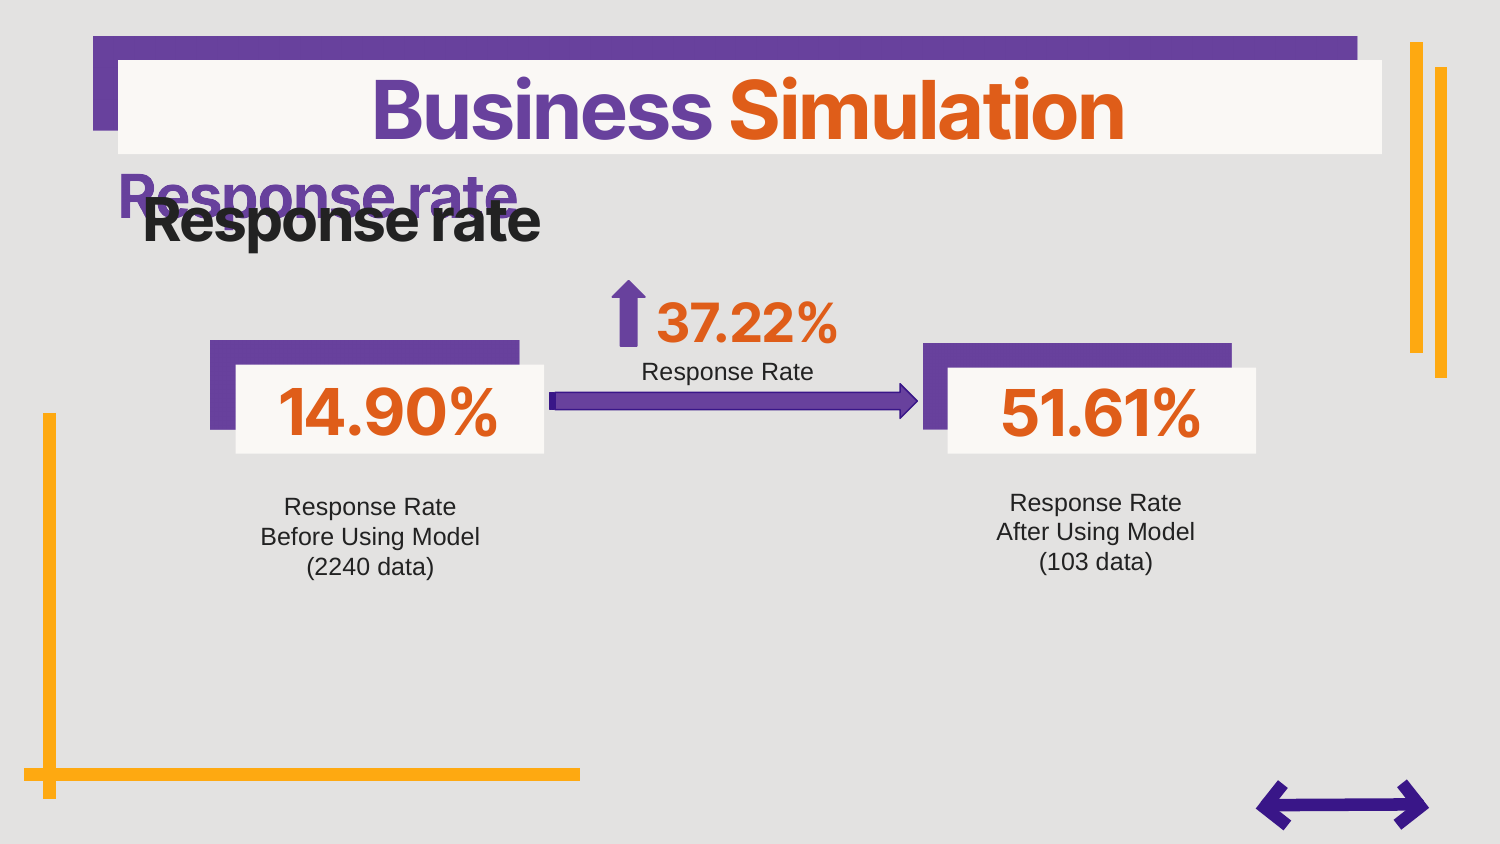

# Business Simulation
Response rate
37.22%

Response Rate
14.90%
51.61%

Response Rate
After Using Model
(103 data)
Response Rate
Before Using Model
(2240 data)